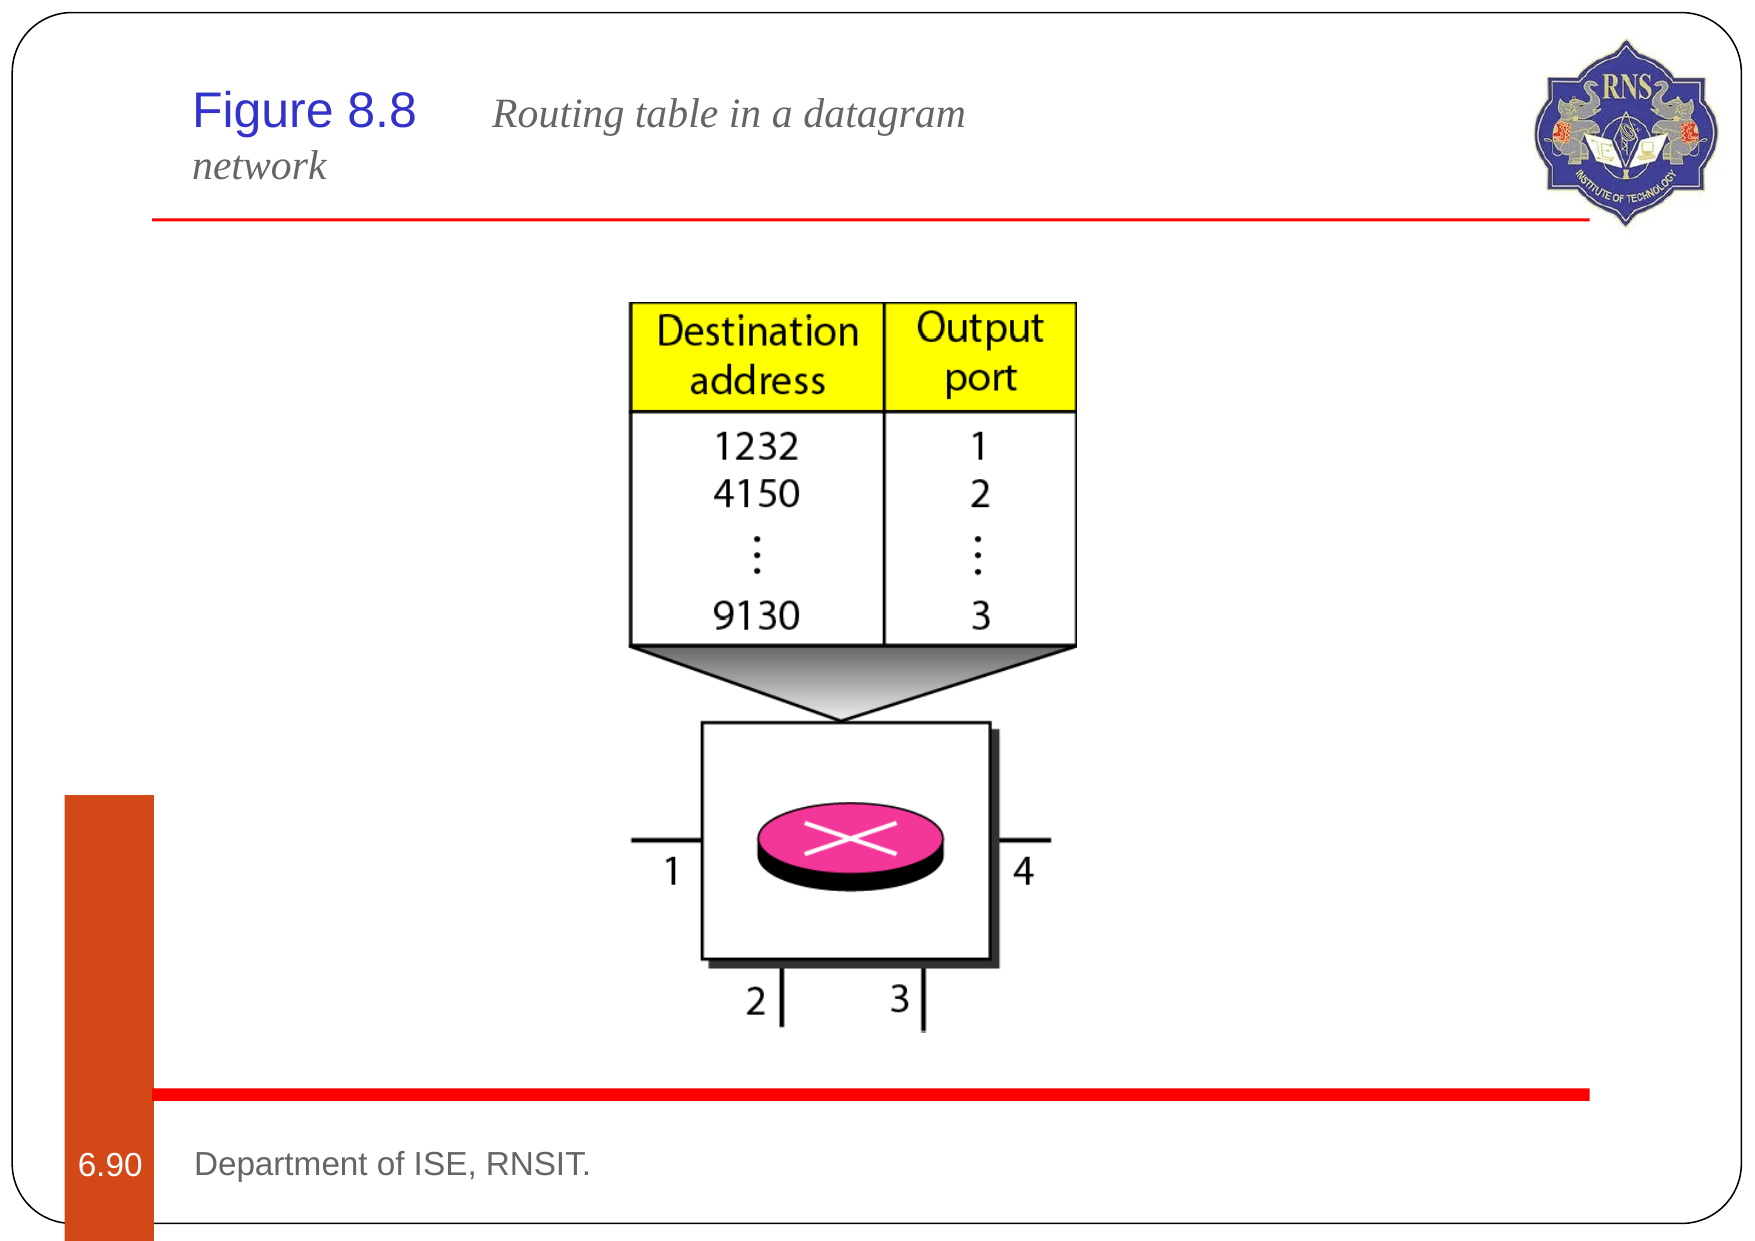

# Figure 8.8	Routing table in a datagram network

Department of ISE, RNSIT.
6.90